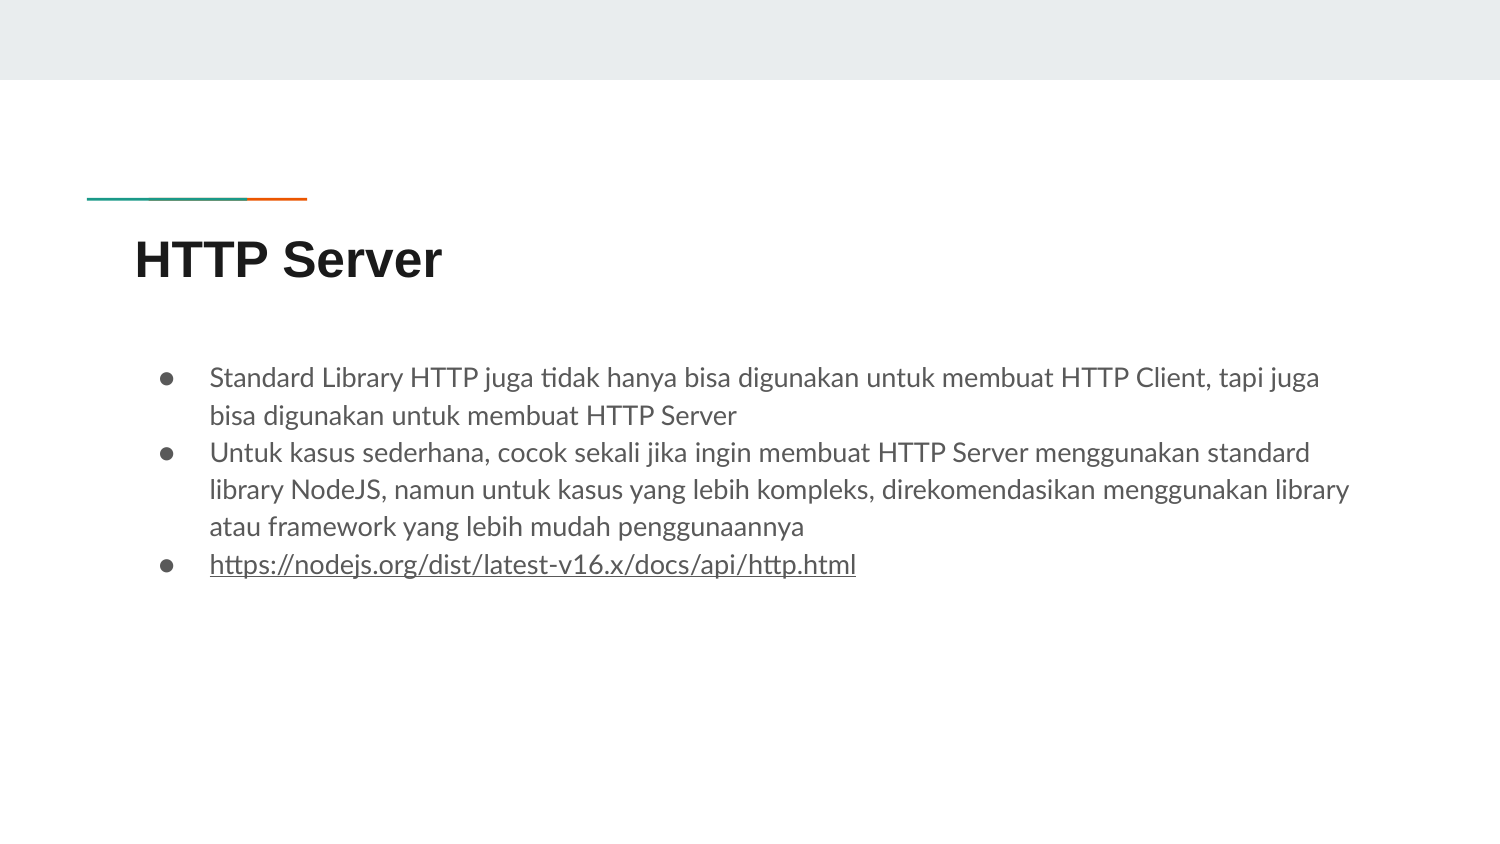

# HTTP Server
Standard Library HTTP juga tidak hanya bisa digunakan untuk membuat HTTP Client, tapi juga bisa digunakan untuk membuat HTTP Server
Untuk kasus sederhana, cocok sekali jika ingin membuat HTTP Server menggunakan standard library NodeJS, namun untuk kasus yang lebih kompleks, direkomendasikan menggunakan library atau framework yang lebih mudah penggunaannya
https://nodejs.org/dist/latest-v16.x/docs/api/http.html